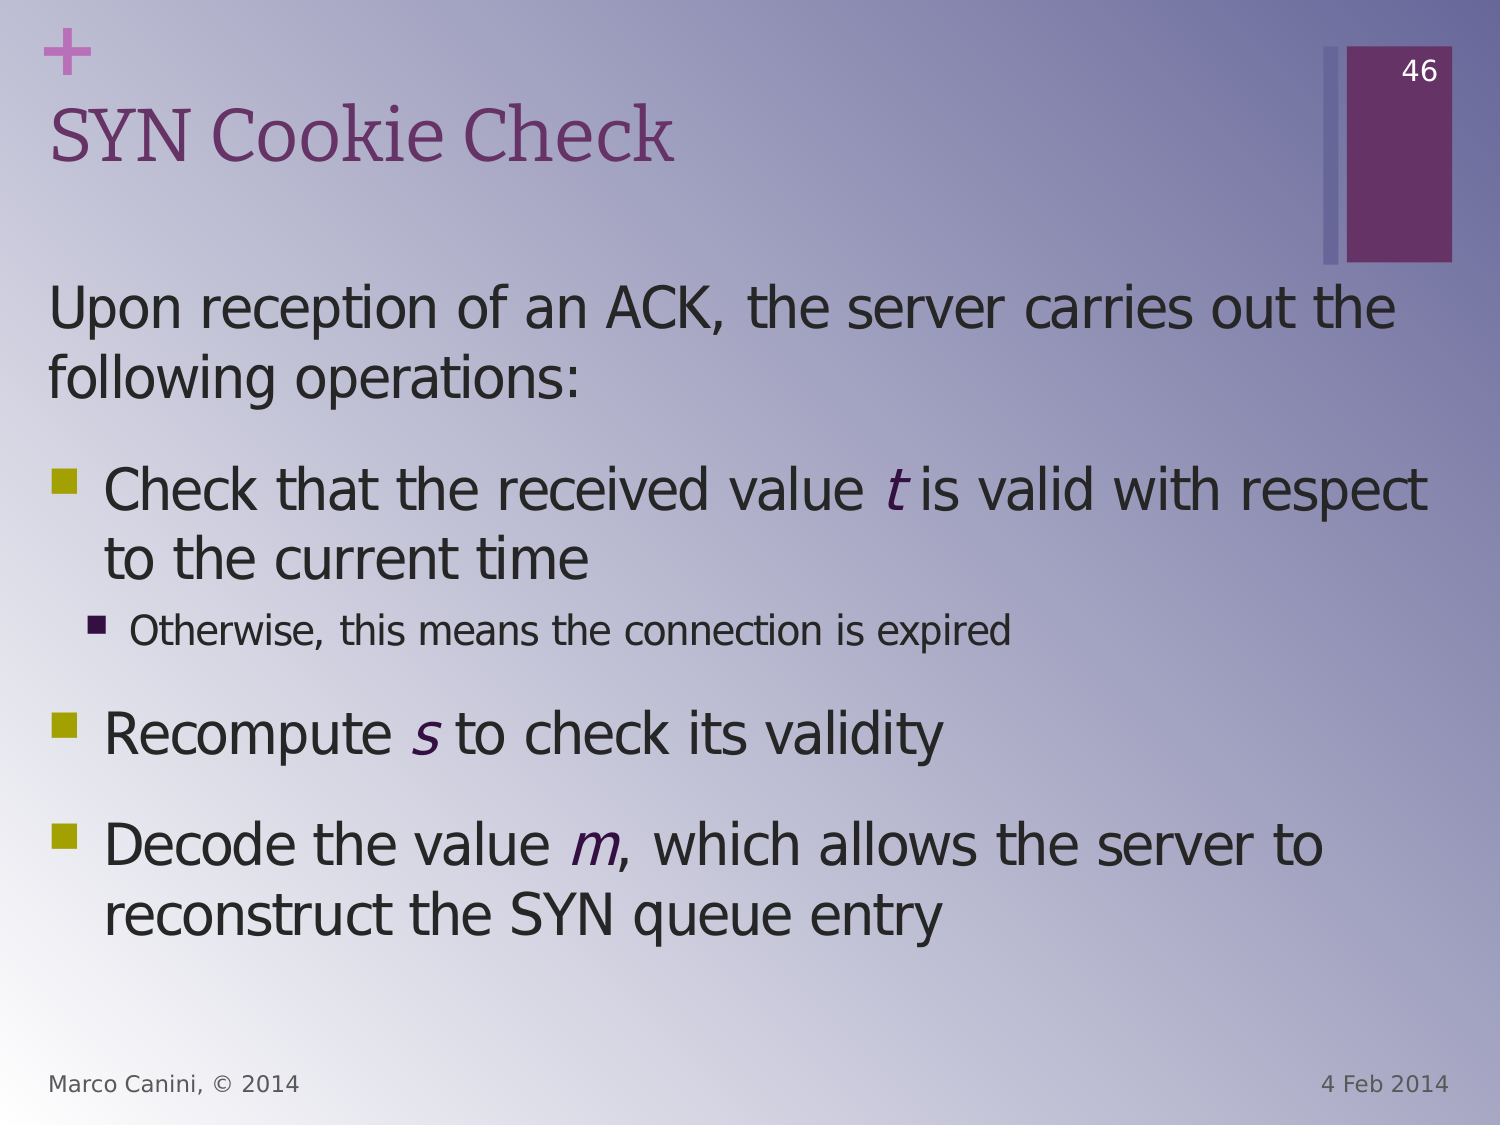

46
# SYN Cookie Check
Upon reception of an ACK, the server carries out the following operations:
Check that the received value t is valid with respect to the current time
Otherwise, this means the connection is expired
Recompute s to check its validity
Decode the value m, which allows the server to reconstruct the SYN queue entry
Marco Canini, © 2014
4 Feb 2014